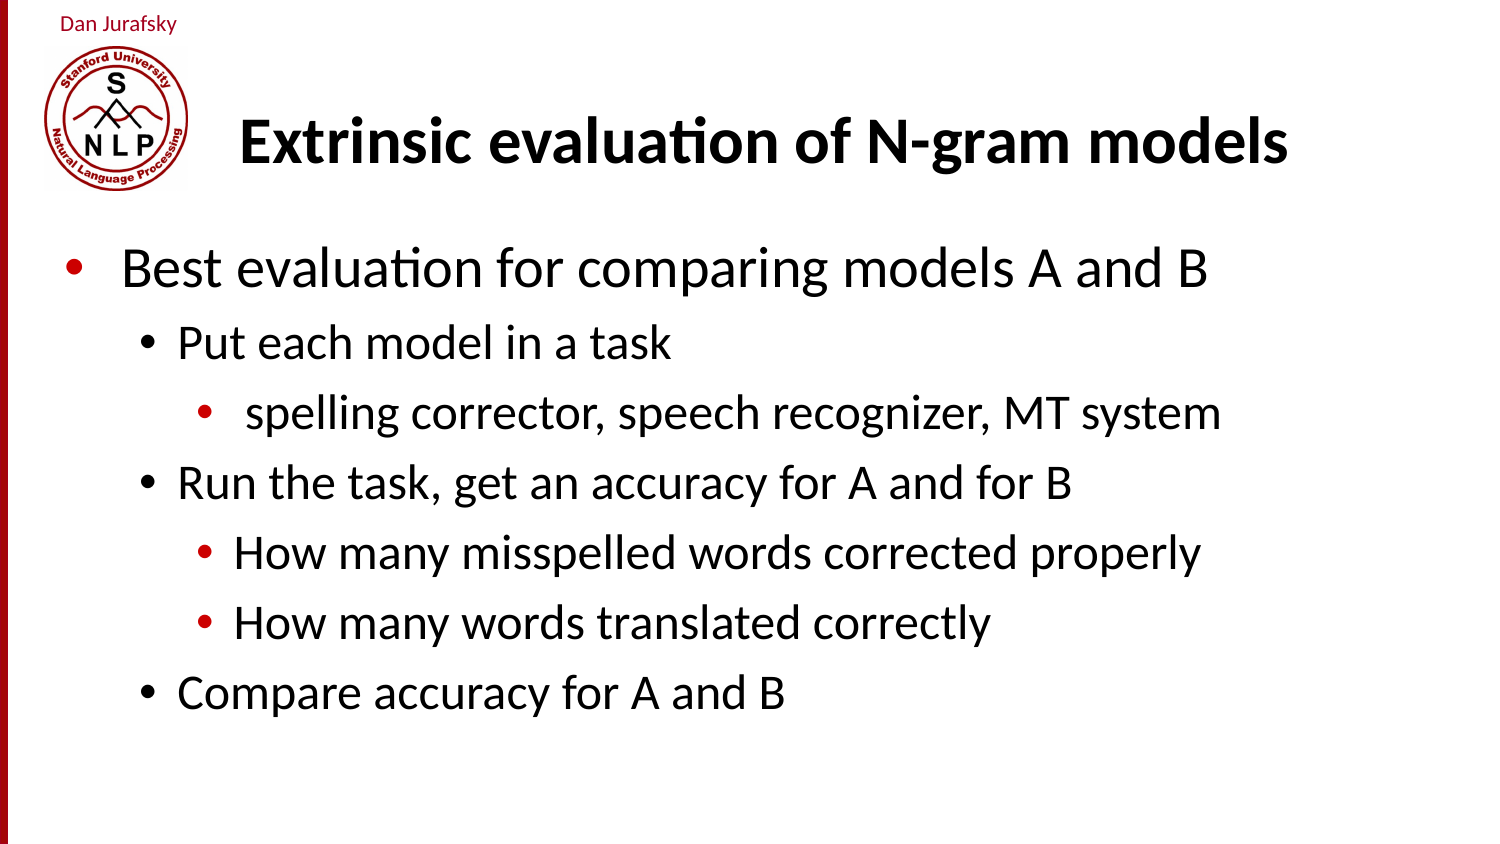

Extrinsic evaluation of N-gram models
Best evaluation for comparing models A and B
Put each model in a task
 spelling corrector, speech recognizer, MT system
Run the task, get an accuracy for A and for B
How many misspelled words corrected properly
How many words translated correctly
Compare accuracy for A and B